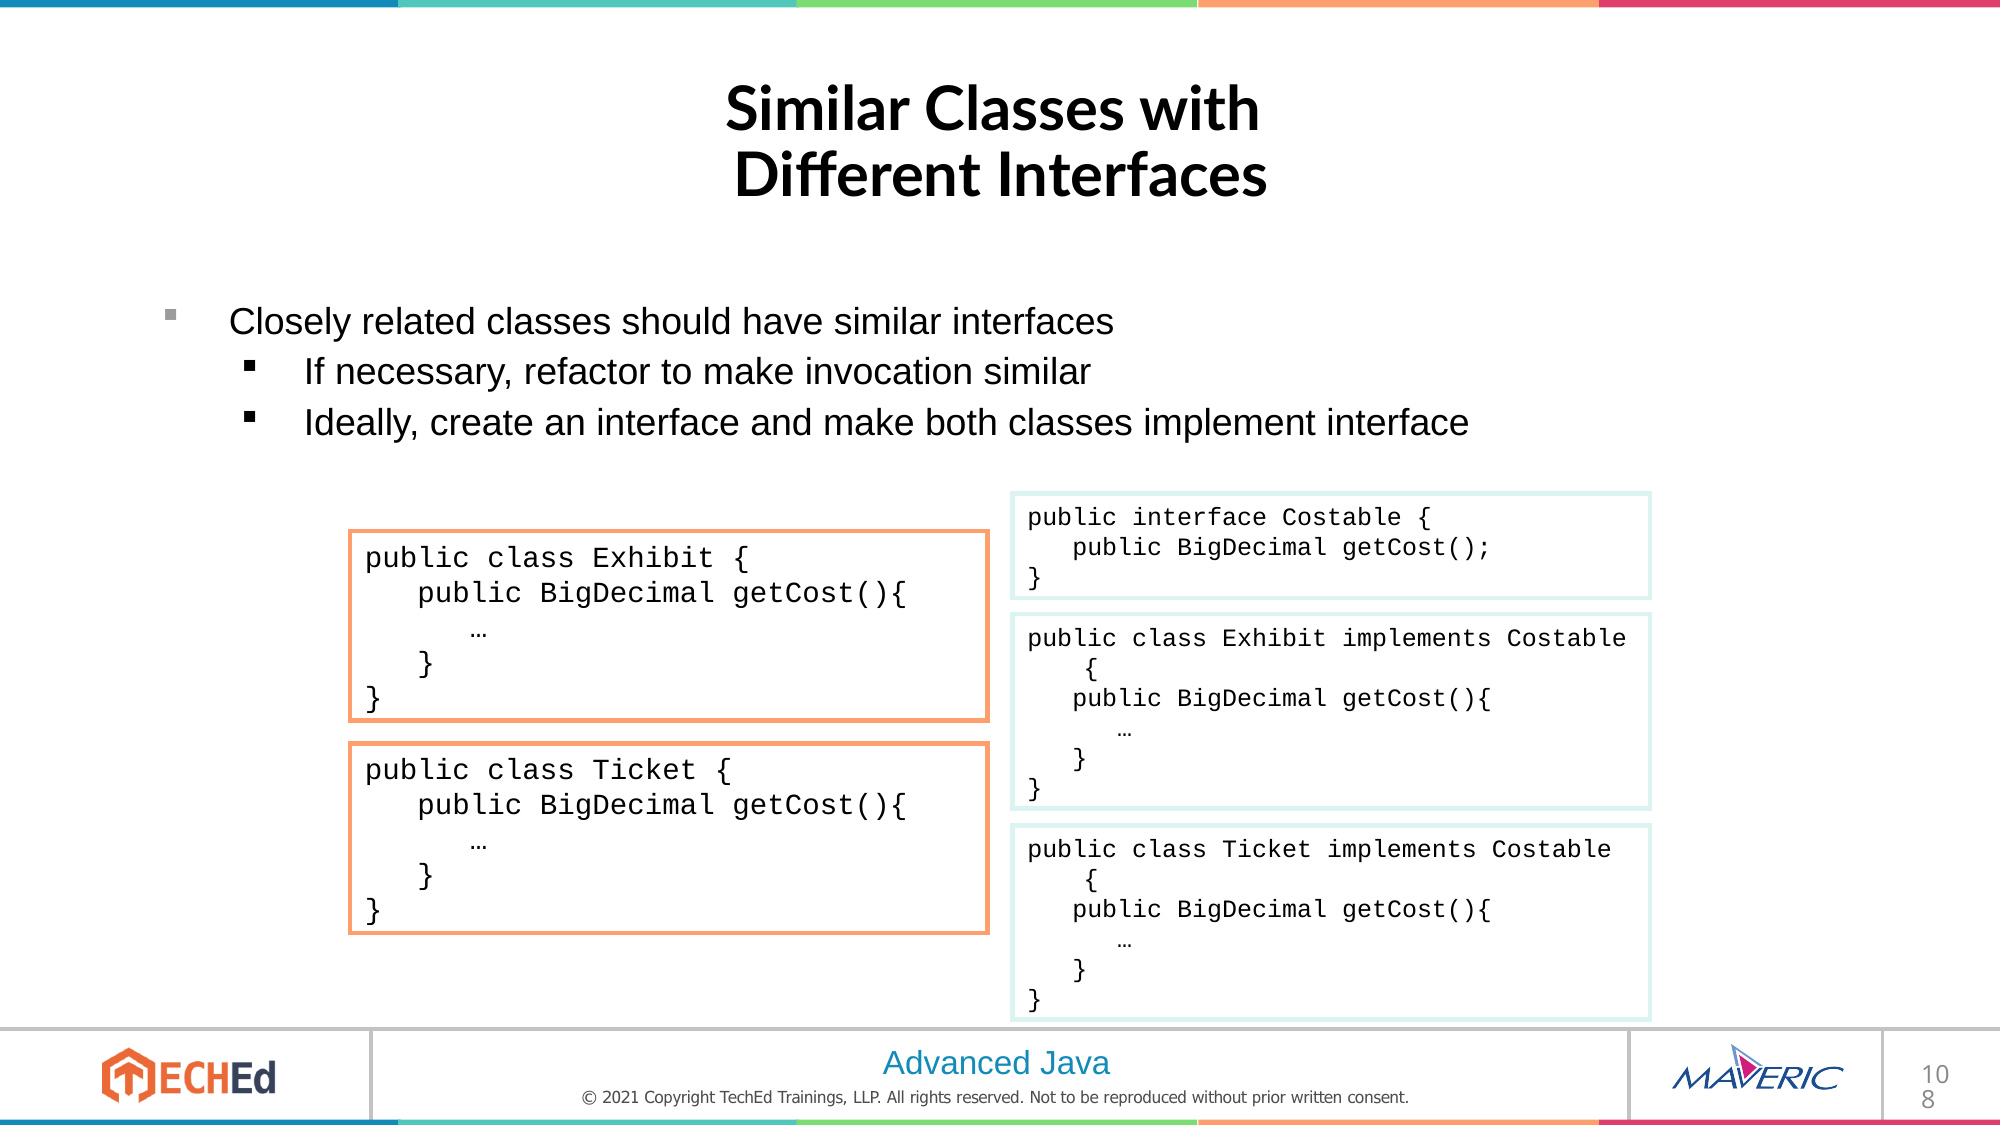

# Similar Classes with Different Interfaces
Closely related classes should have similar interfaces
If necessary, refactor to make invocation similar
Ideally, create an interface and make both classes implement interface

public interface Costable {
   public BigDecimal getCost();
}
public class Exhibit {
   public BigDecimal getCost(){
      …
   }
}
public class Exhibit implements Costable {
   public BigDecimal getCost(){
      …
   }
}
public class Ticket {
   public BigDecimal getCost(){
      …
   }
}
public class Ticket implements Costable {
   public BigDecimal getCost(){
      …
   }
}